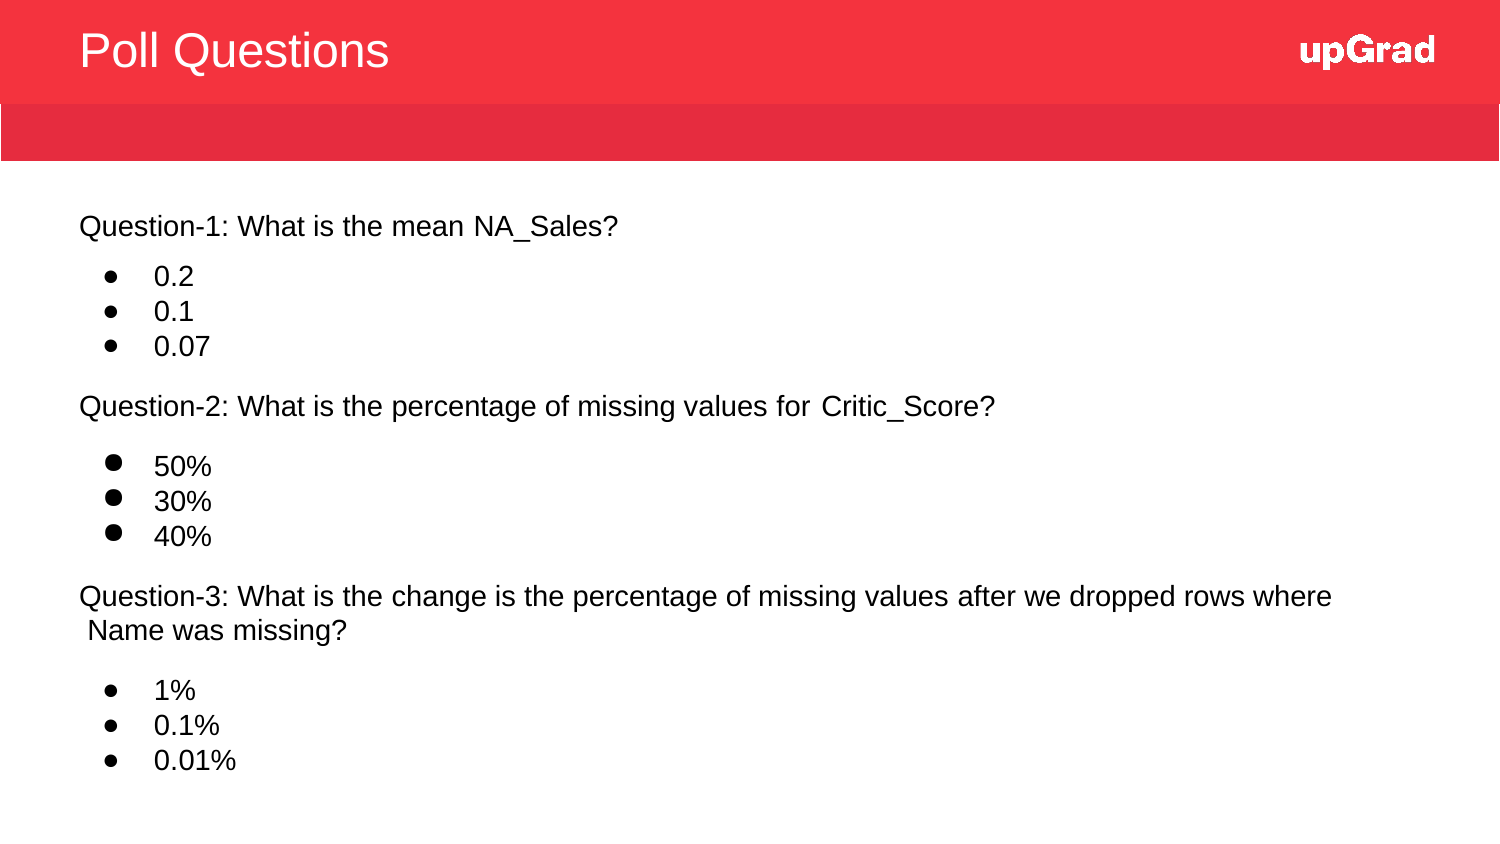

# Poll Questions

Question-1: What is the mean NA_Sales?
●
●
●
0.2
0.1
0.07
Question-2: What is the percentage of missing values for Critic_Score?
50%
30%
40%
Question-3: What is the change is the percentage of missing values after we dropped rows where  Name was missing?
●
●
●
1%
0.1%
0.01%